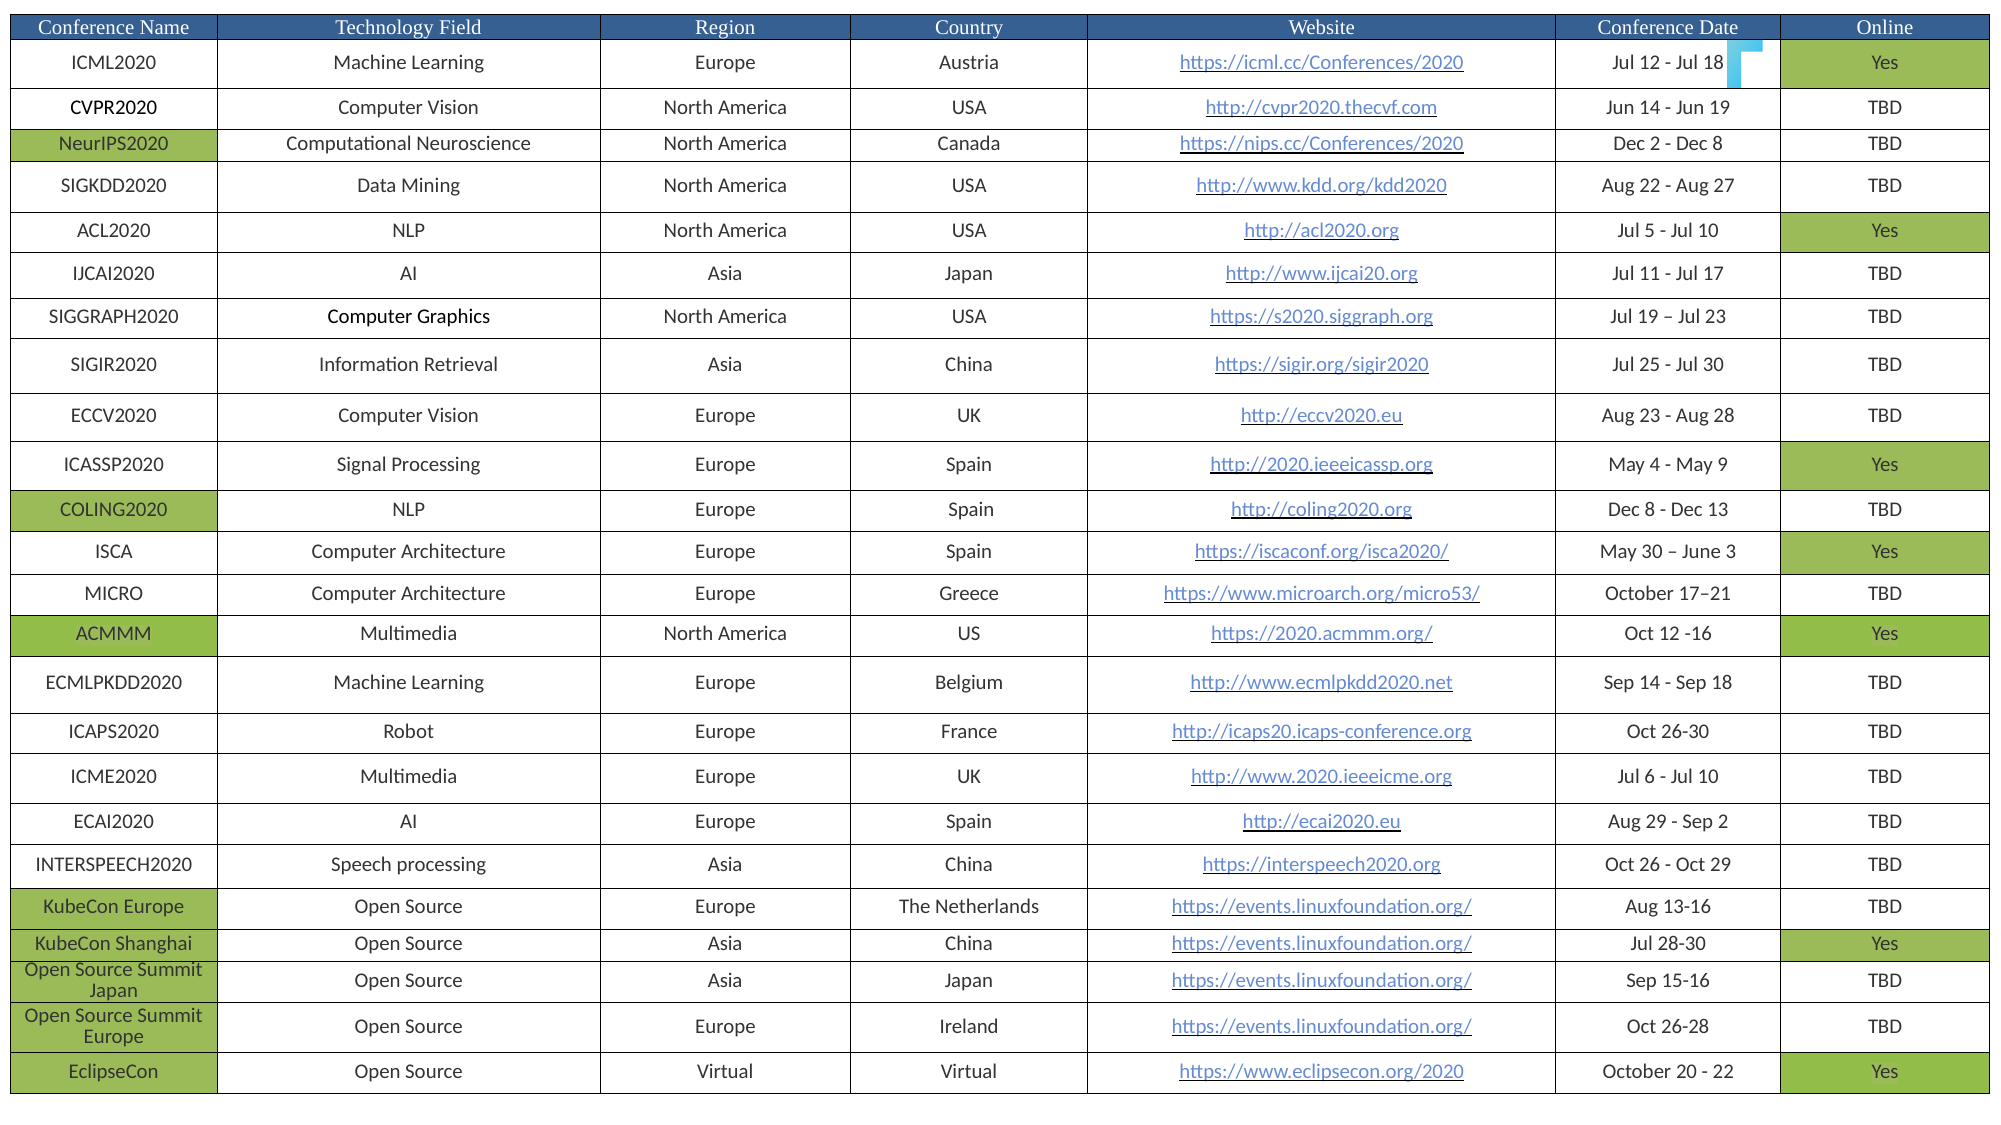

| Conference Name | Technology Field | Region | Country | Website | Conference Date | Online |
| --- | --- | --- | --- | --- | --- | --- |
| ICML2020 | Machine Learning | Europe | Austria | https://icml.cc/Conferences/2020 | Jul 12 - Jul 18 | Yes |
| CVPR2020 | Computer Vision | North America | USA | http://cvpr2020.thecvf.com | Jun 14 - Jun 19 | TBD |
| NeurIPS2020 | Computational Neuroscience | North America | Canada | https://nips.cc/Conferences/2020 | Dec 2 - Dec 8 | TBD |
| SIGKDD2020 | Data Mining | North America | USA | http://www.kdd.org/kdd2020 | Aug 22 - Aug 27 | TBD |
| ACL2020 | NLP | North America | USA | http://acl2020.org | Jul 5 - Jul 10 | Yes |
| IJCAI2020 | AI | Asia | Japan | http://www.ijcai20.org | Jul 11 - Jul 17 | TBD |
| SIGGRAPH2020 | Computer Graphics | North America | USA | https://s2020.siggraph.org | Jul 19 – Jul 23 | TBD |
| SIGIR2020 | Information Retrieval | Asia | China | https://sigir.org/sigir2020 | Jul 25 - Jul 30 | TBD |
| ECCV2020 | Computer Vision | Europe | UK | http://eccv2020.eu | Aug 23 - Aug 28 | TBD |
| ICASSP2020 | Signal Processing | Europe | Spain | http://2020.ieeeicassp.org | May 4 - May 9 | Yes |
| COLING2020 | NLP | Europe | Spain | http://coling2020.org | Dec 8 - Dec 13 | TBD |
| ISCA | Computer Architecture | Europe | Spain | https://iscaconf.org/isca2020/ | May 30 – June 3 | Yes |
| MICRO | Computer Architecture | Europe | Greece | https://www.microarch.org/micro53/ | October 17–21 | TBD |
| ACMMM | Multimedia | North America | US | https://2020.acmmm.org/ | Oct 12 -16 | Yes |
| ECMLPKDD2020 | Machine Learning | Europe | Belgium | http://www.ecmlpkdd2020.net | Sep 14 - Sep 18 | TBD |
| ICAPS2020 | Robot | Europe | France | http://icaps20.icaps-conference.org | Oct 26-30 | TBD |
| ICME2020 | Multimedia | Europe | UK | http://www.2020.ieeeicme.org | Jul 6 - Jul 10 | TBD |
| ECAI2020 | AI | Europe | Spain | http://ecai2020.eu | Aug 29 - Sep 2 | TBD |
| INTERSPEECH2020 | Speech processing | Asia | China | https://interspeech2020.org | Oct 26 - Oct 29 | TBD |
| KubeCon Europe | Open Source | Europe | The Netherlands | https://events.linuxfoundation.org/ | Aug 13-16 | TBD |
| KubeCon Shanghai | Open Source | Asia | China | https://events.linuxfoundation.org/ | Jul 28-30 | Yes |
| Open Source Summit Japan | Open Source | Asia | Japan | https://events.linuxfoundation.org/ | Sep 15-16 | TBD |
| Open Source Summit Europe | Open Source | Europe | Ireland | https://events.linuxfoundation.org/ | Oct 26-28 | TBD |
| EclipseCon | Open Source | Virtual | Virtual | https://www.eclipsecon.org/2020 | October 20 - 22 | Yes |